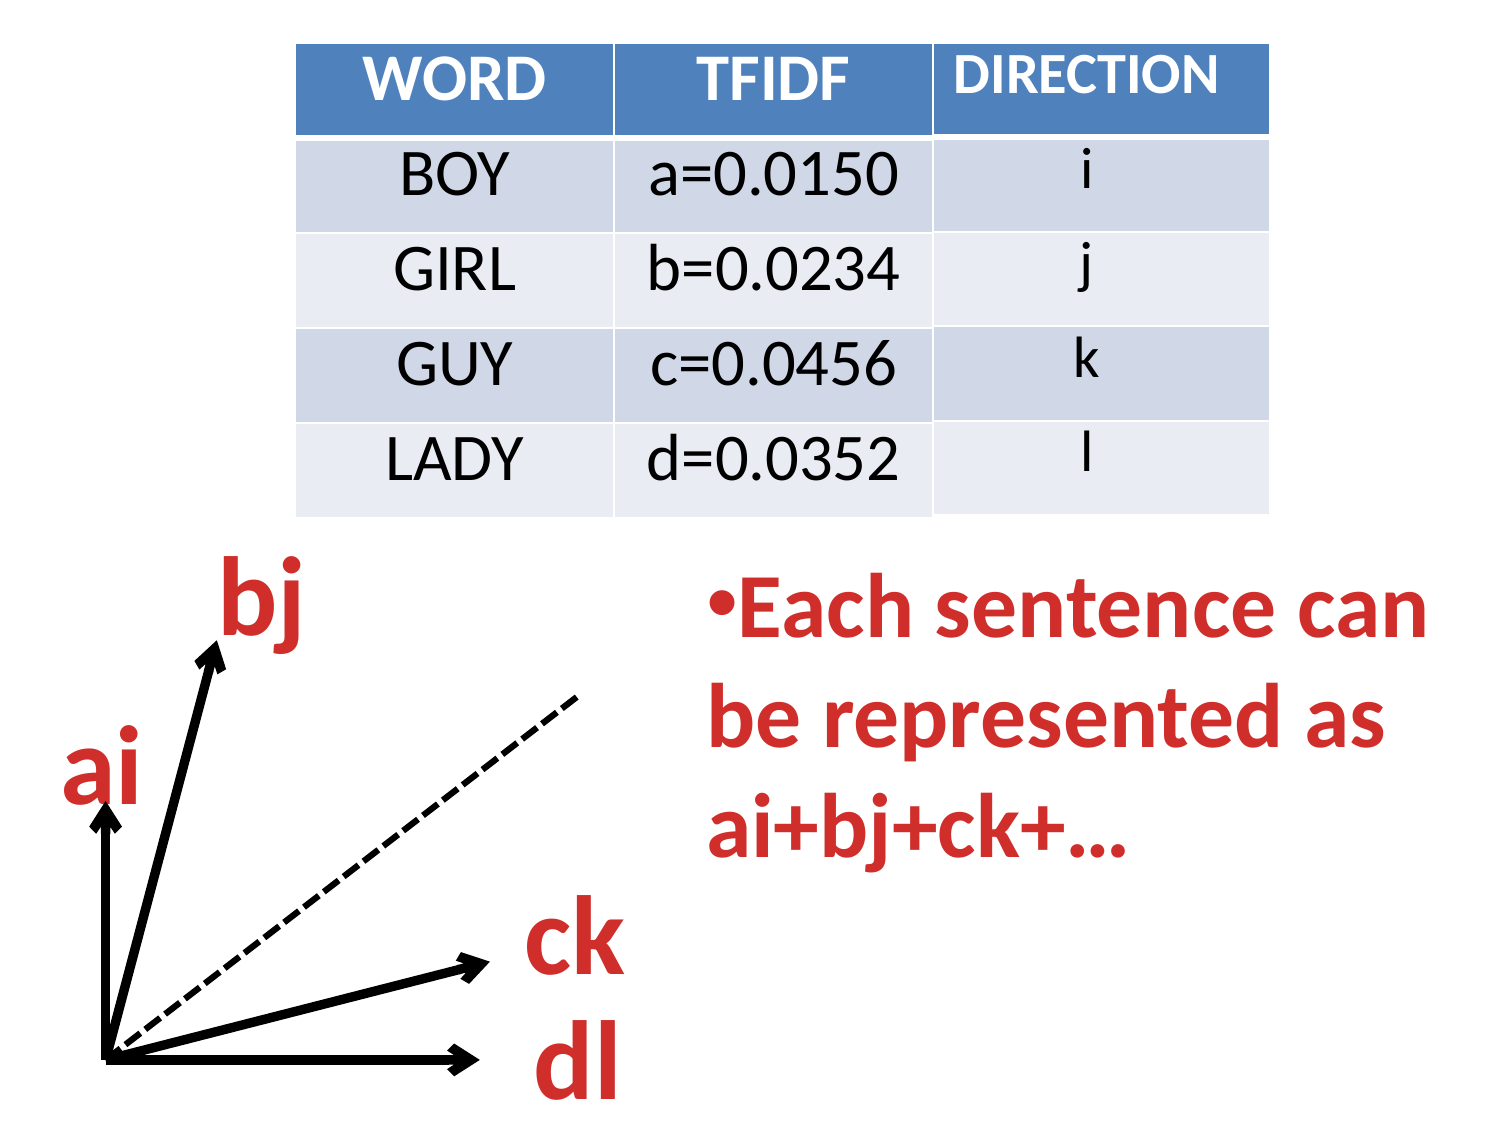

| WORD | TFIDF |
| --- | --- |
| BOY | a=0.0150 |
| GIRL | b=0.0234 |
| GUY | c=0.0456 |
| LADY | d=0.0352 |
| DIRECTION |
| --- |
| i |
| j |
| k |
| l |
bj
ai
ck
dl
Each sentence can be represented as ai+bj+ck+…